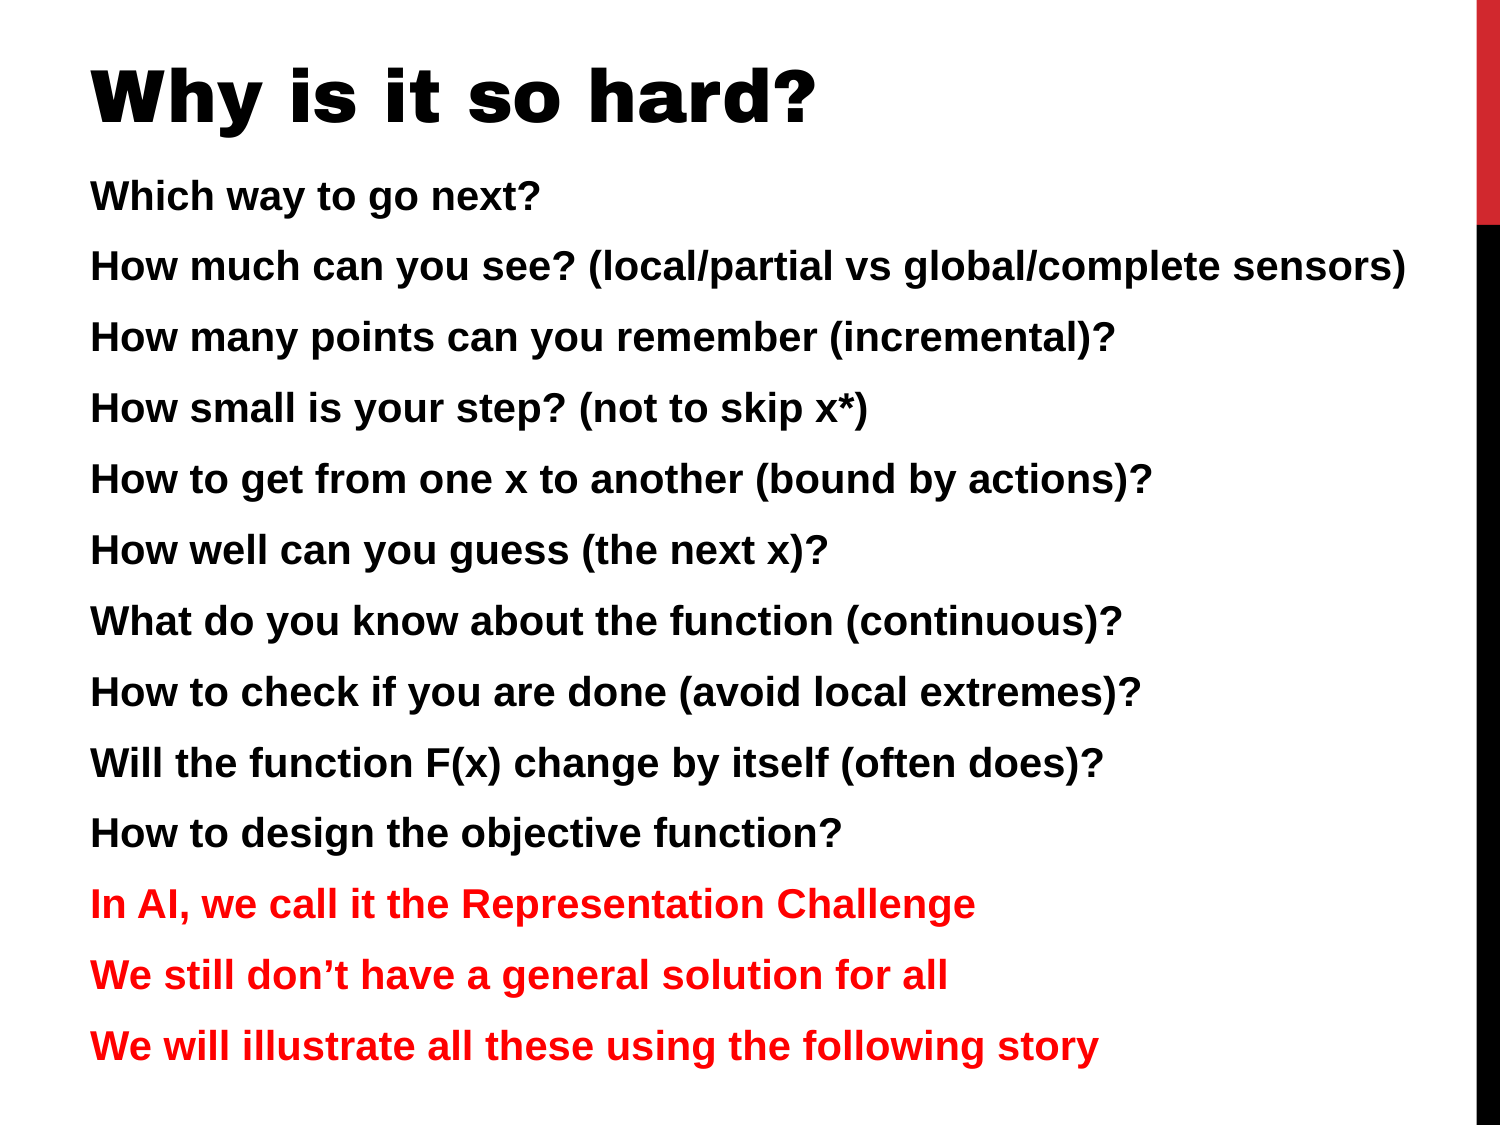

# Why is it so hard?
Which way to go next?
How much can you see? (local/partial vs global/complete sensors)
How many points can you remember (incremental)?
How small is your step? (not to skip x*)
How to get from one x to another (bound by actions)?
How well can you guess (the next x)?
What do you know about the function (continuous)?
How to check if you are done (avoid local extremes)?
Will the function F(x) change by itself (often does)?
How to design the objective function?
In AI, we call it the Representation Challenge
We still don’t have a general solution for all
We will illustrate all these using the following story